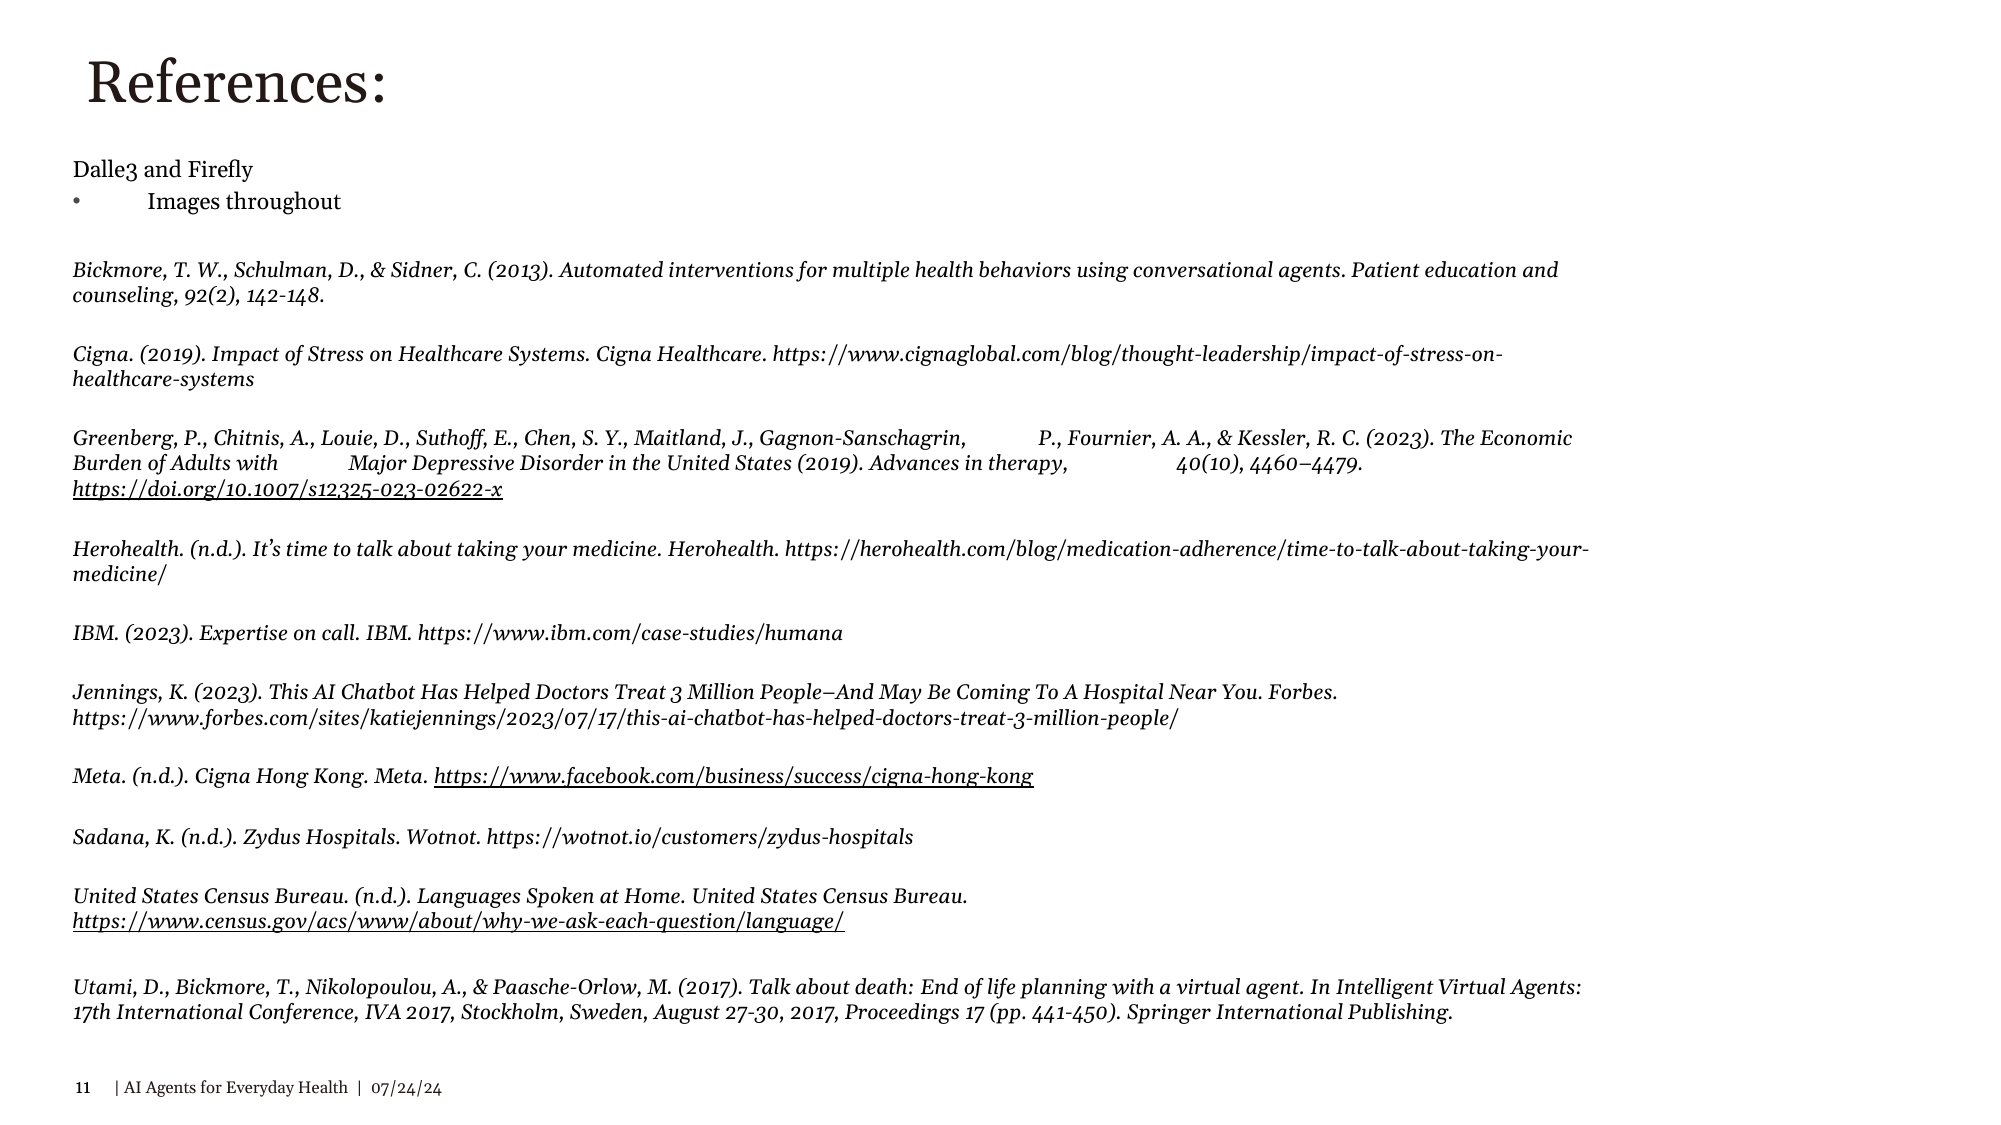

References:
Dalle3 and Firefly
Images throughout

Bickmore, T. W., Schulman, D., & Sidner, C. (2013). Automated interventions for multiple health behaviors using conversational agents. Patient education and counseling, 92(2), 142-148.

Cigna. (2019). Impact of Stress on Healthcare Systems. Cigna Healthcare. https://www.cignaglobal.com/blog/thought-leadership/impact-of-stress-on-healthcare-systems

Greenberg, P., Chitnis, A., Louie, D., Suthoff, E., Chen, S. Y., Maitland, J., Gagnon-Sanschagrin, 	P., Fournier, A. A., & Kessler, R. C. (2023). The Economic Burden of Adults with 	Major Depressive Disorder in the United States (2019). Advances in therapy, 	40(10), 4460–4479. https://doi.org/10.1007/s12325-023-02622-x

Herohealth. (n.d.). It’s time to talk about taking your medicine. Herohealth. https://herohealth.com/blog/medication-adherence/time-to-talk-about-taking-your-medicine/

IBM. (2023). Expertise on call. IBM. https://www.ibm.com/case-studies/humana

Jennings, K. (2023). This AI Chatbot Has Helped Doctors Treat 3 Million People–And May Be Coming To A Hospital Near You. Forbes. https://www.forbes.com/sites/katiejennings/2023/07/17/this-ai-chatbot-has-helped-doctors-treat-3-million-people/

Meta. (n.d.). Cigna Hong Kong. Meta. https://www.facebook.com/business/success/cigna-hong-kong

Sadana, K. (n.d.). Zydus Hospitals. Wotnot. https://wotnot.io/customers/zydus-hospitals

United States Census Bureau. (n.d.). Languages Spoken at Home. United States Census Bureau.  https://www.census.gov/acs/www/about/why-we-ask-each-question/language/

Utami, D., Bickmore, T., Nikolopoulou, A., & Paasche-Orlow, M. (2017). Talk about death: End of life planning with a virtual agent. In Intelligent Virtual Agents: 17th International Conference, IVA 2017, Stockholm, Sweden, August 27-30, 2017, Proceedings 17 (pp. 441-450). Springer International Publishing.
11
  | AI Agents for Everyday Health  |  07/24/24